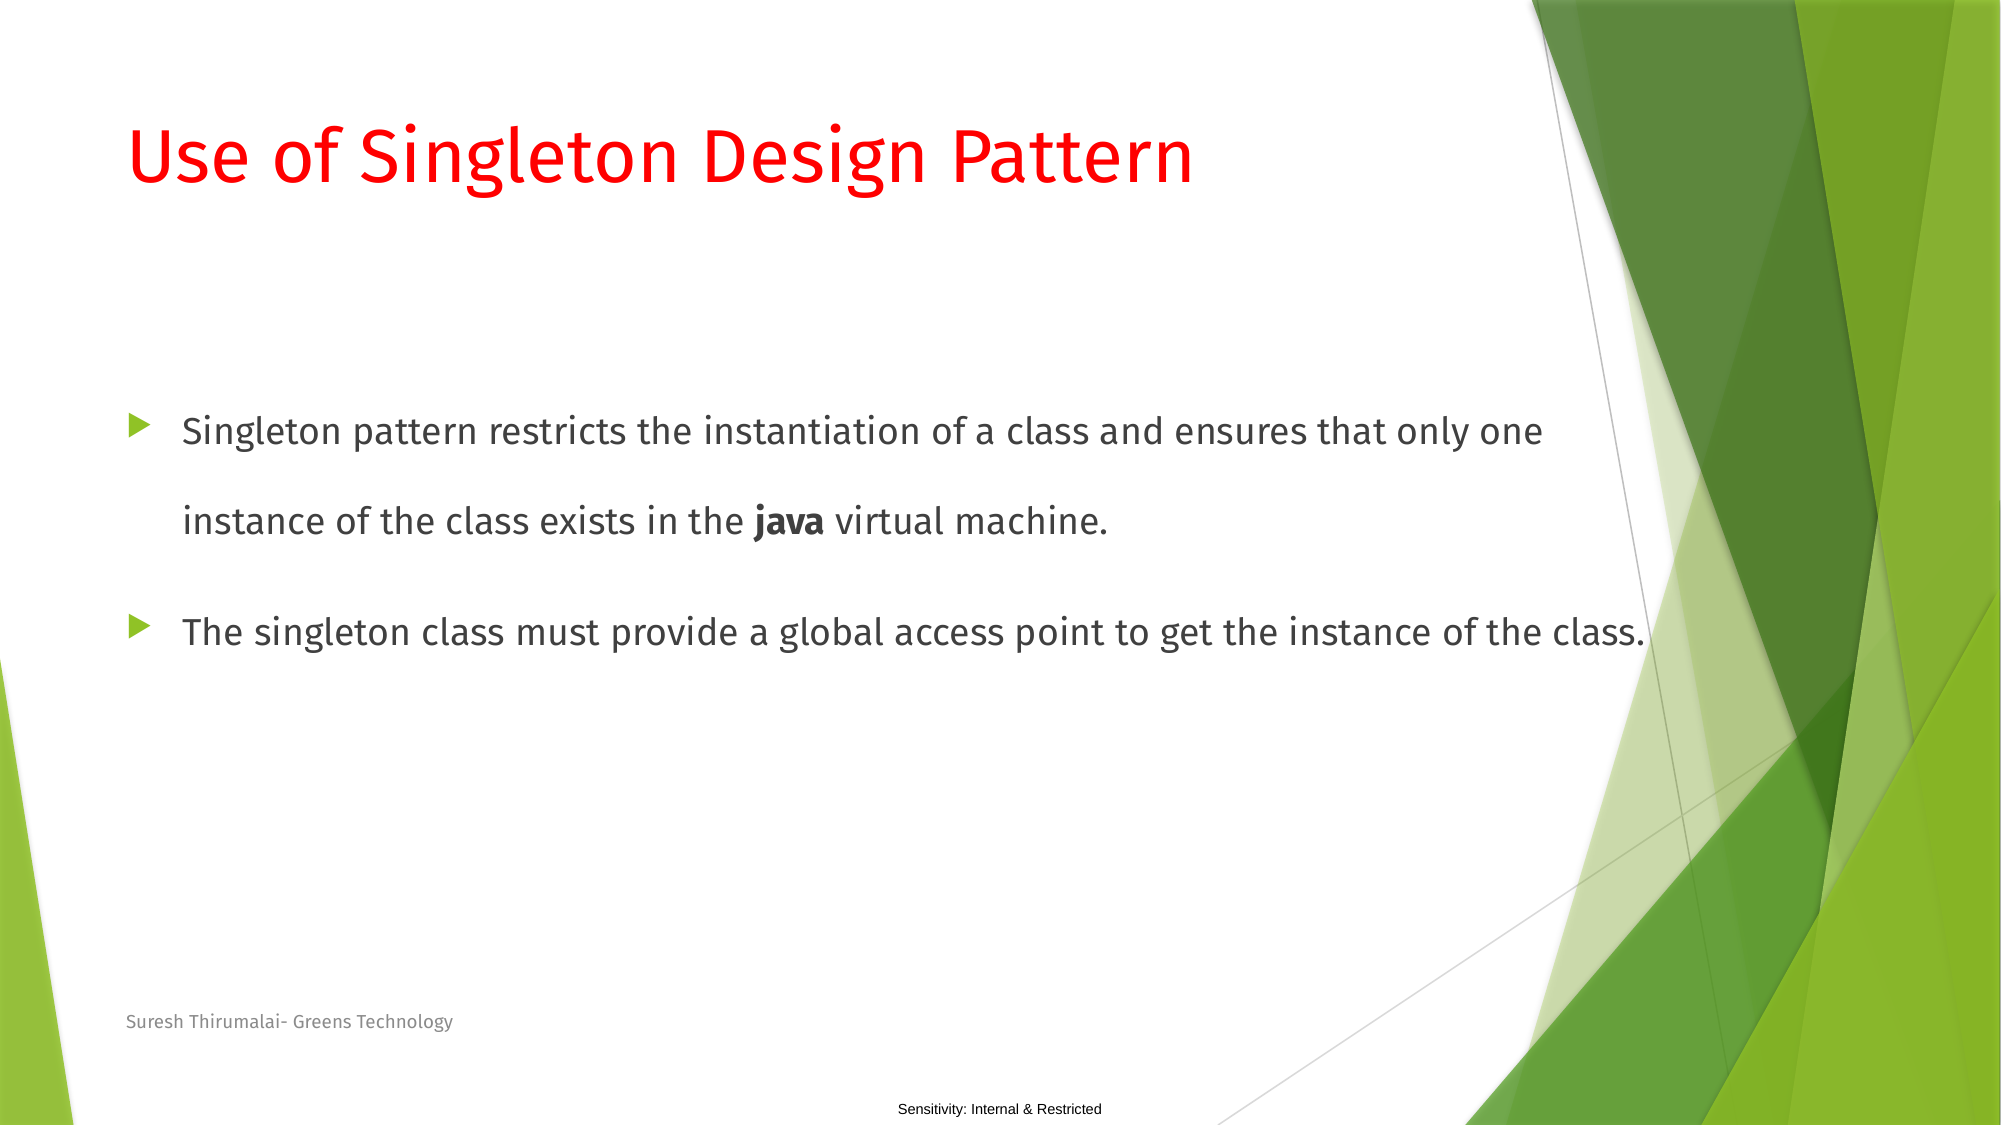

# Use of Singleton Design Pattern
Singleton pattern restricts the instantiation of a class and ensures that only one instance of the class exists in the java virtual machine.
The singleton class must provide a global access point to get the instance of the class.
Suresh Thirumalai- Greens Technology